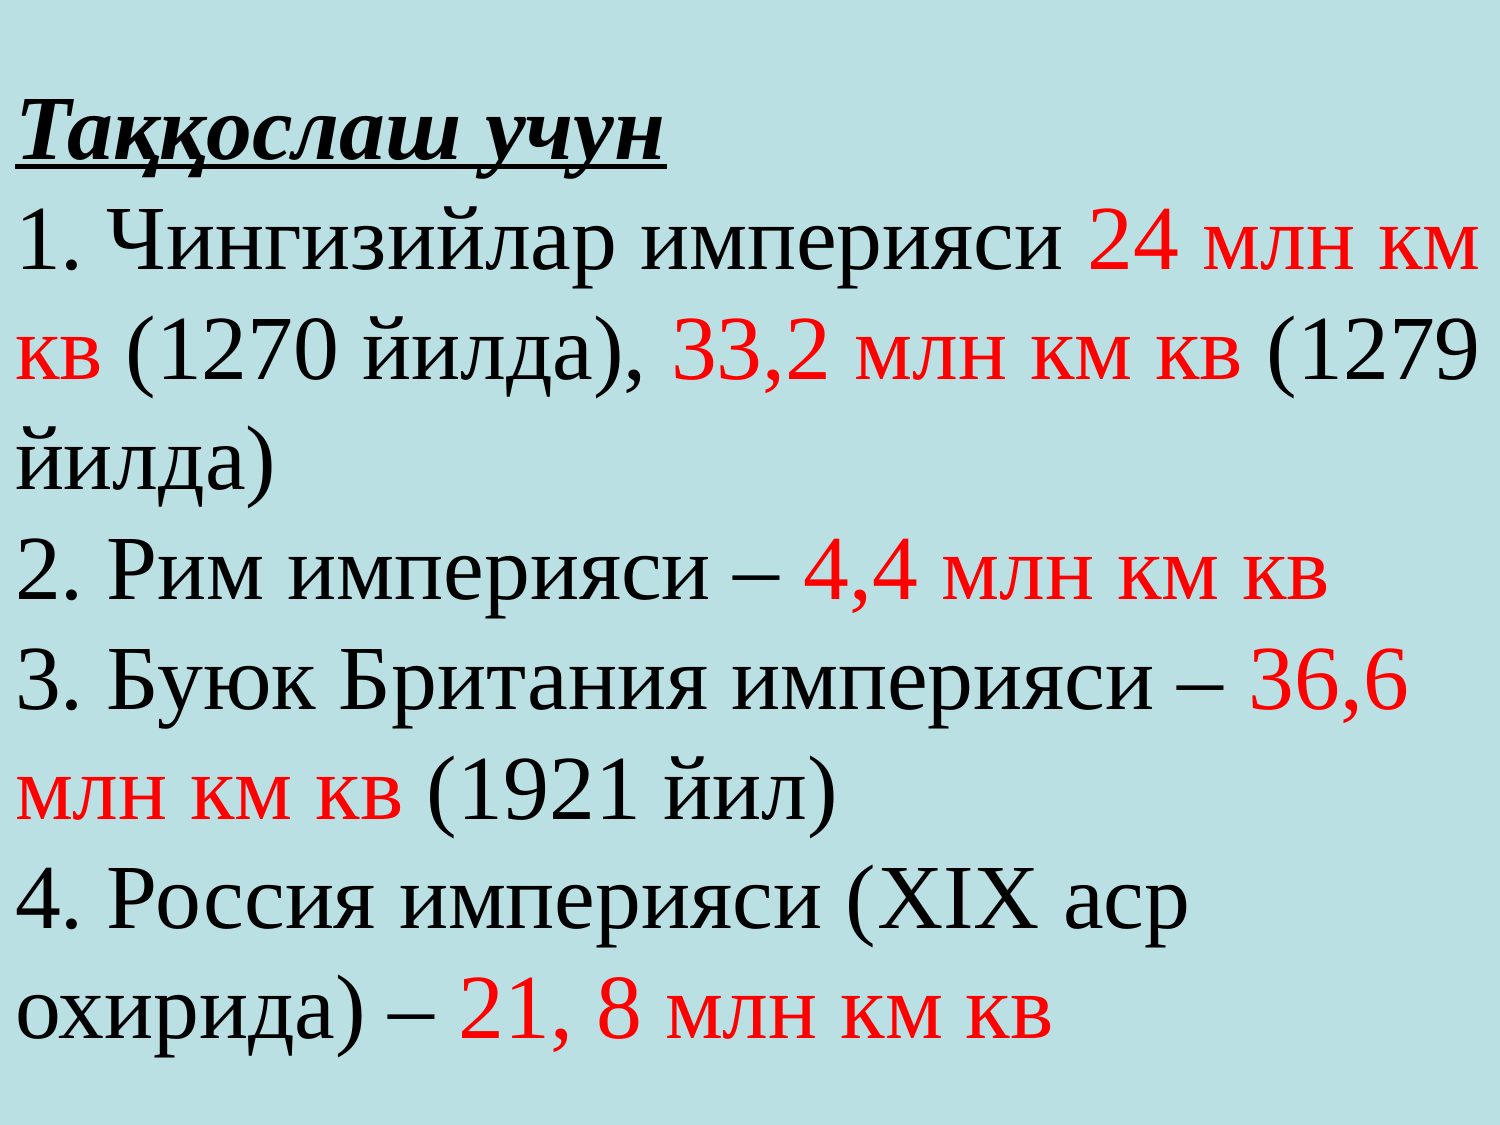

# Таққослаш учун 1. Чингизийлар империяси 24 млн км кв (1270 йилда), 33,2 млн км кв (1279 йилда) 2. Рим империяси – 4,4 млн км кв 3. Буюк Британия империяси – 36,6 млн км кв (1921 йил) 4. Россия империяси (XIX аср охирида) – 21, 8 млн км кв